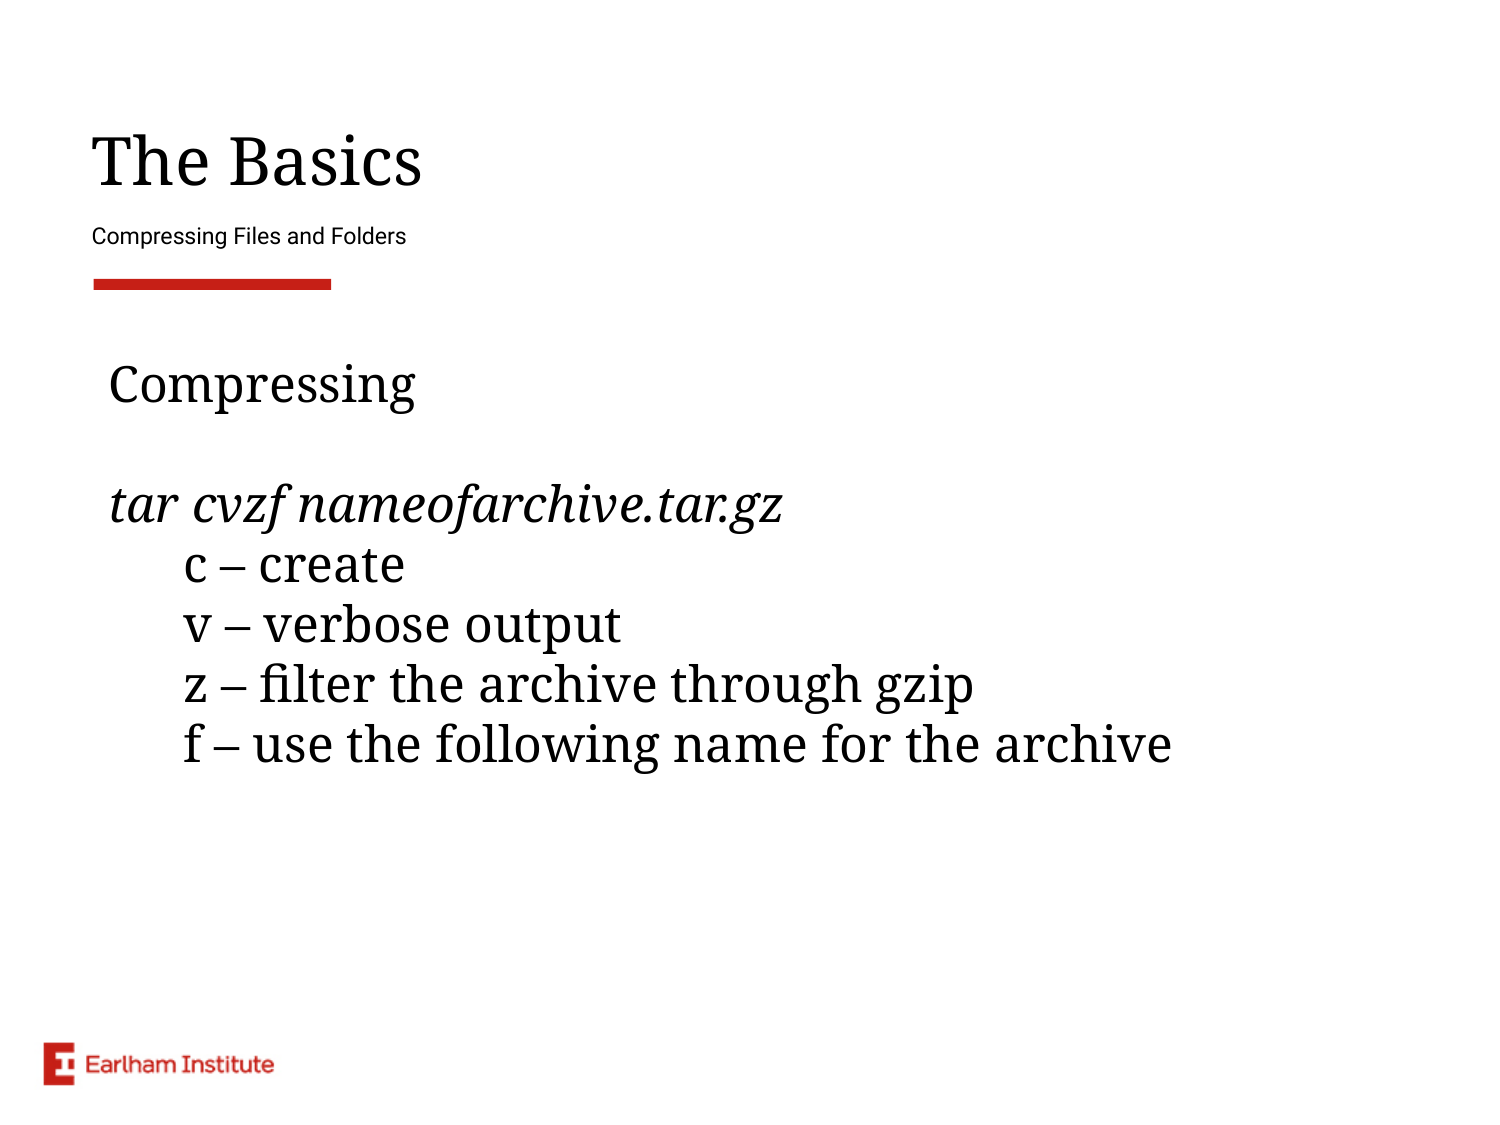

# The Basics
Compressing Files and Folders

Compressing

tar cvzf nameofarchive.tar.gz
c – create
v – verbose output
z – filter the archive through gzip
f – use the following name for the archive